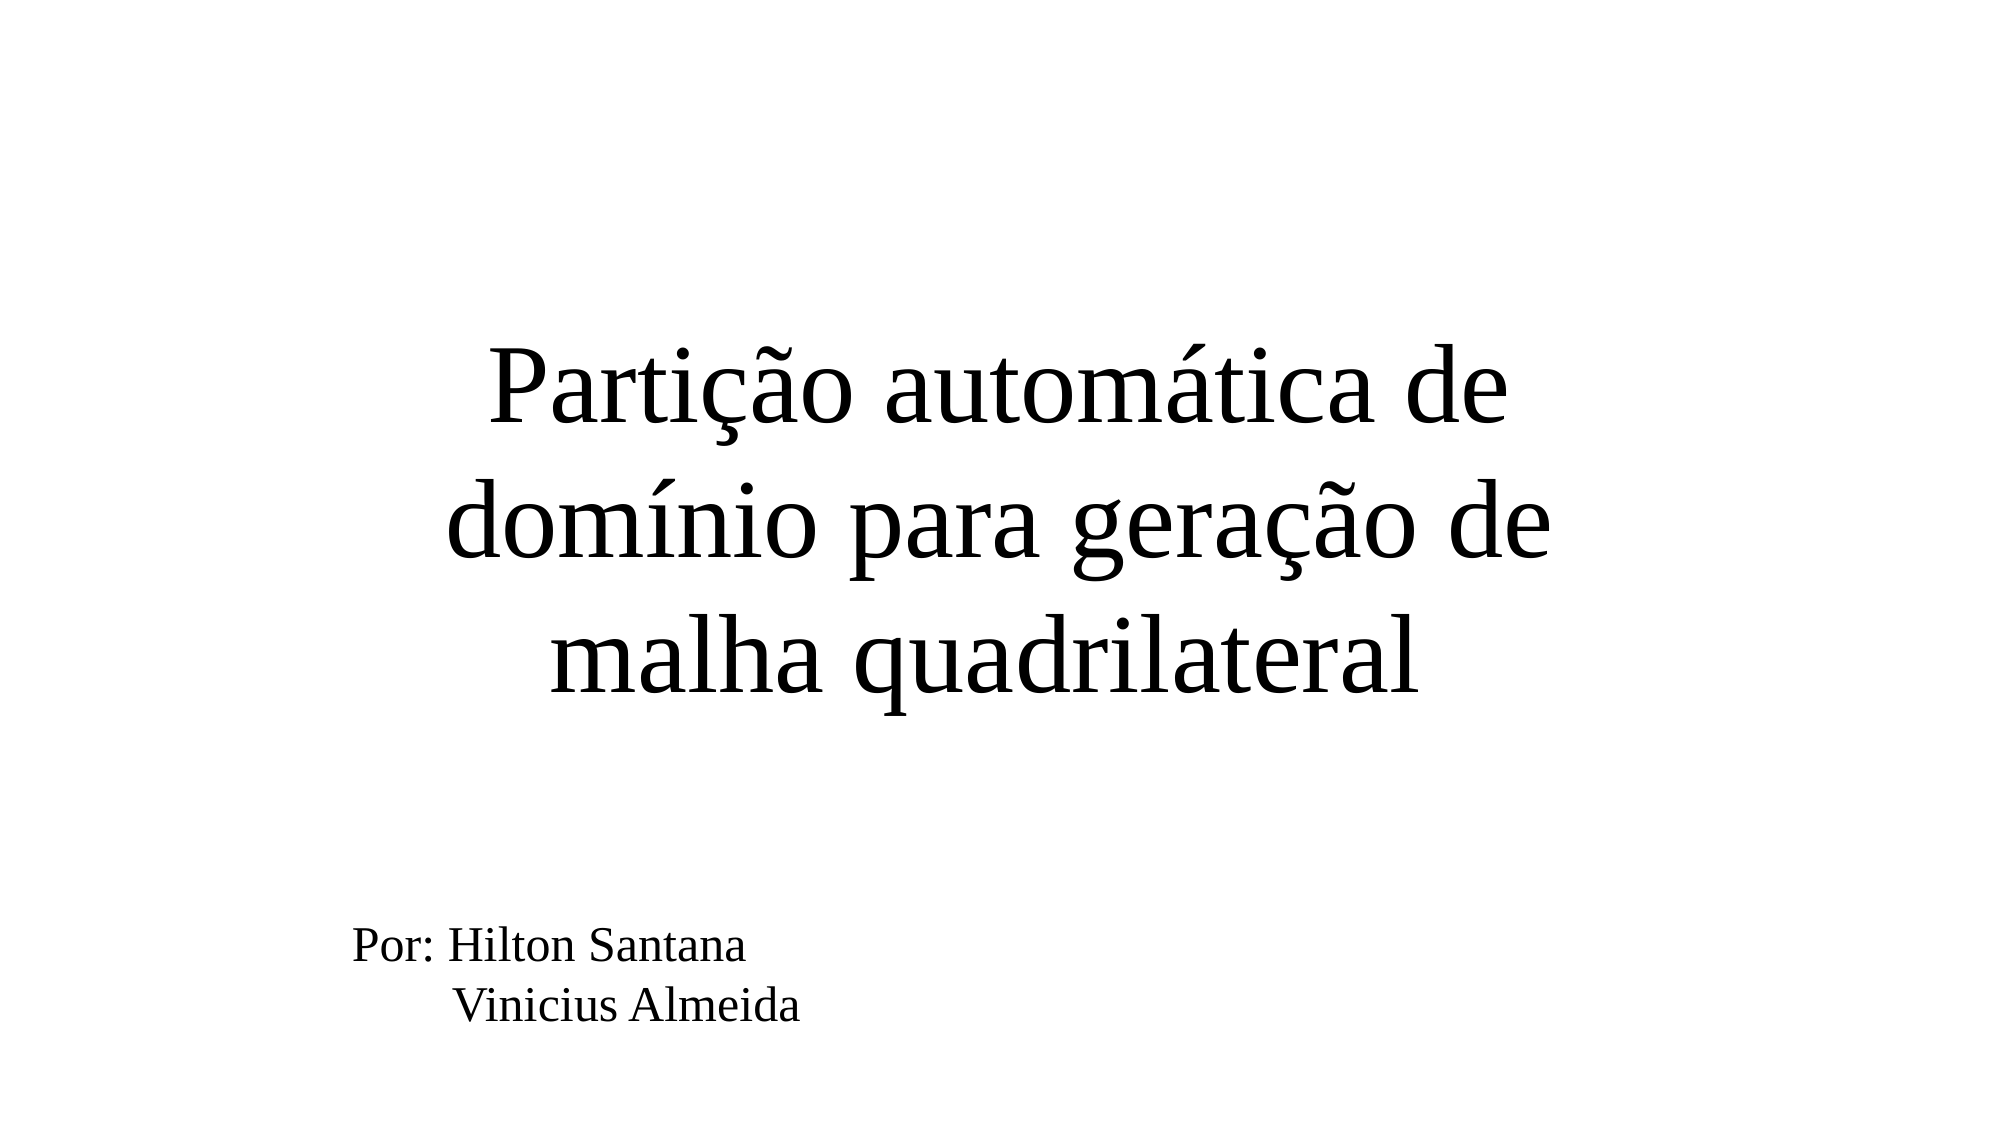

Partição automática de domínio para geração de malha quadrilateral
Por: Hilton Santana
        Vinicius Almeida